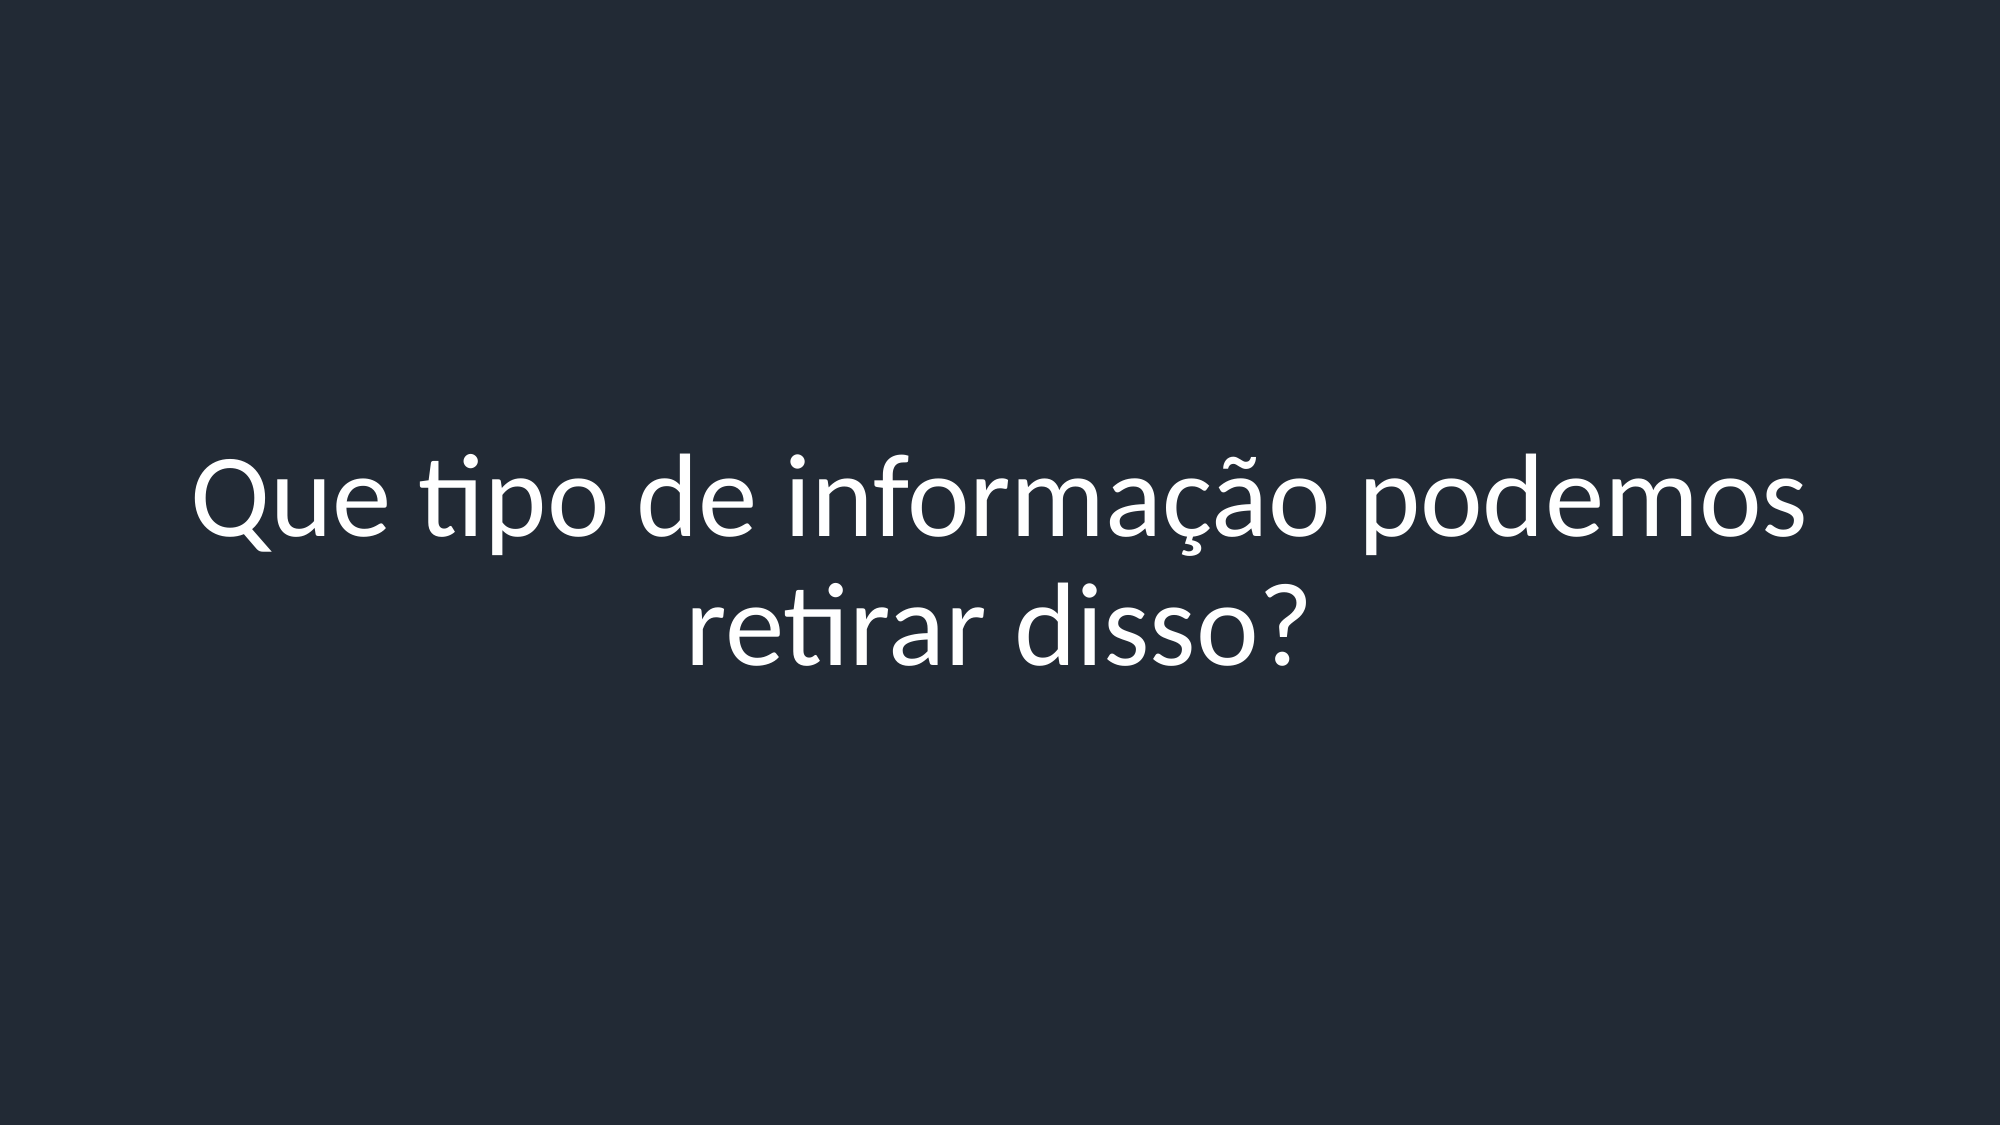

Que tipo de informação podemos retirar disso?